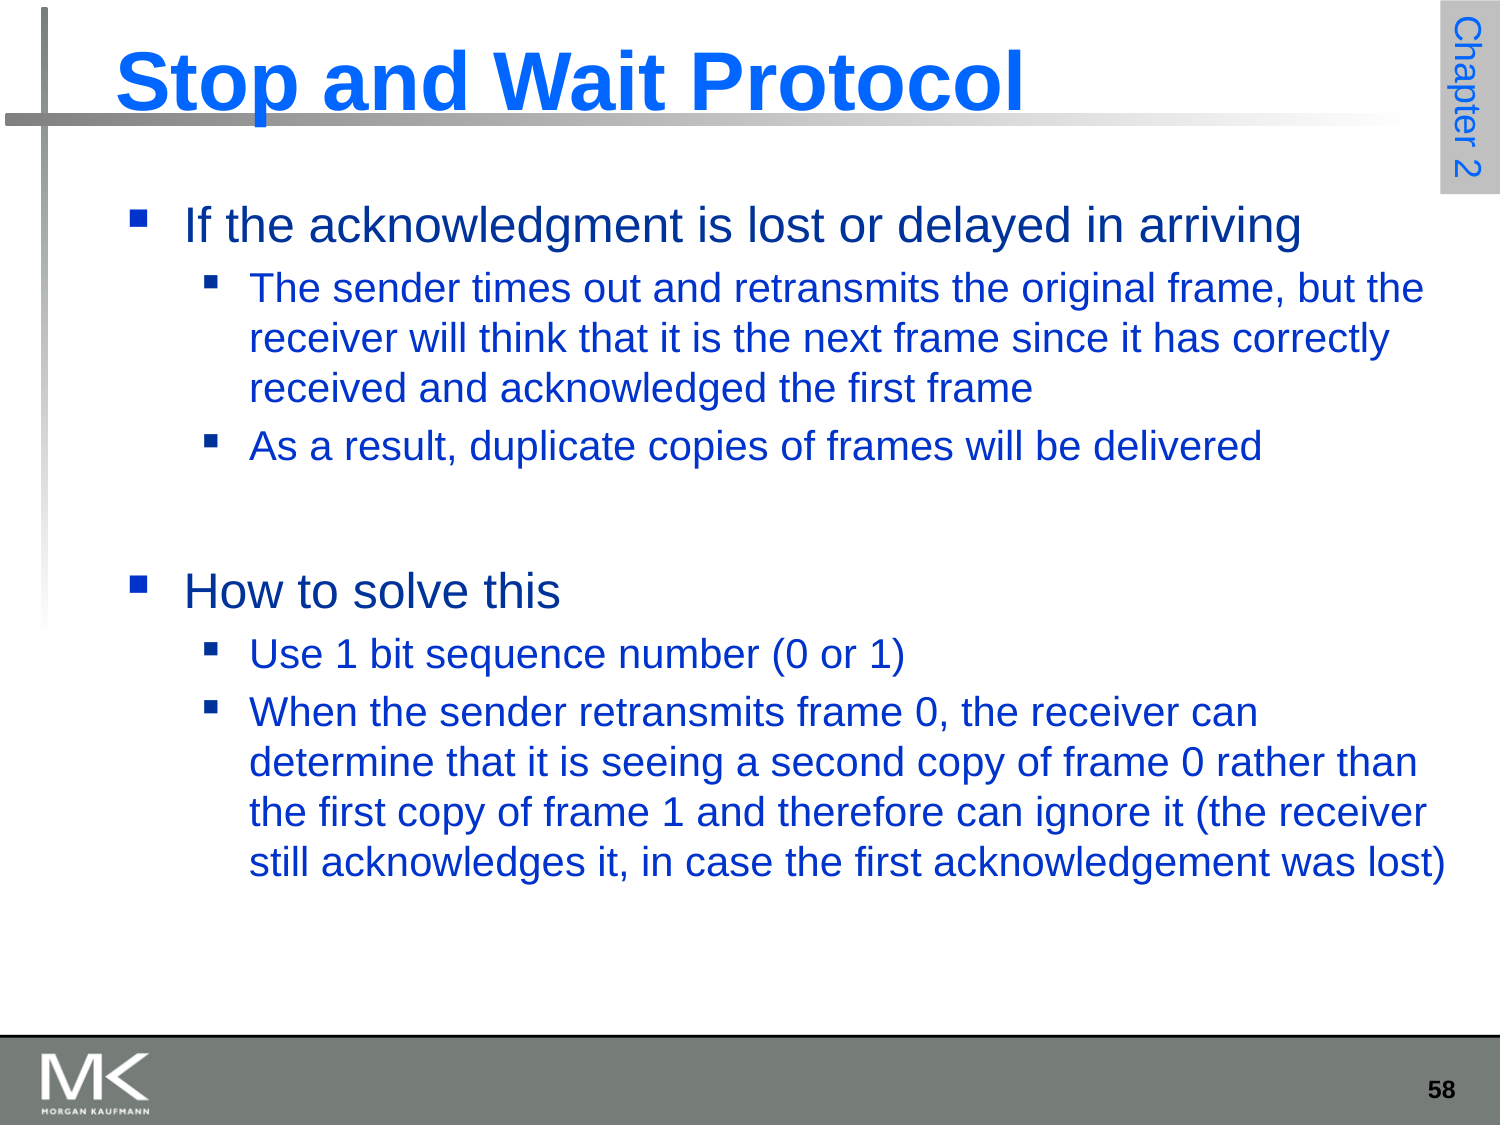

# Stop and Wait Protocol
If the acknowledgment is lost or delayed in arriving
The sender times out and retransmits the original frame, but the receiver will think that it is the next frame since it has correctly received and acknowledged the first frame
As a result, duplicate copies of frames will be delivered

How to solve this
Use 1 bit sequence number (0 or 1)
When the sender retransmits frame 0, the receiver can determine that it is seeing a second copy of frame 0 rather than the first copy of frame 1 and therefore can ignore it (the receiver still acknowledges it, in case the first acknowledgement was lost)